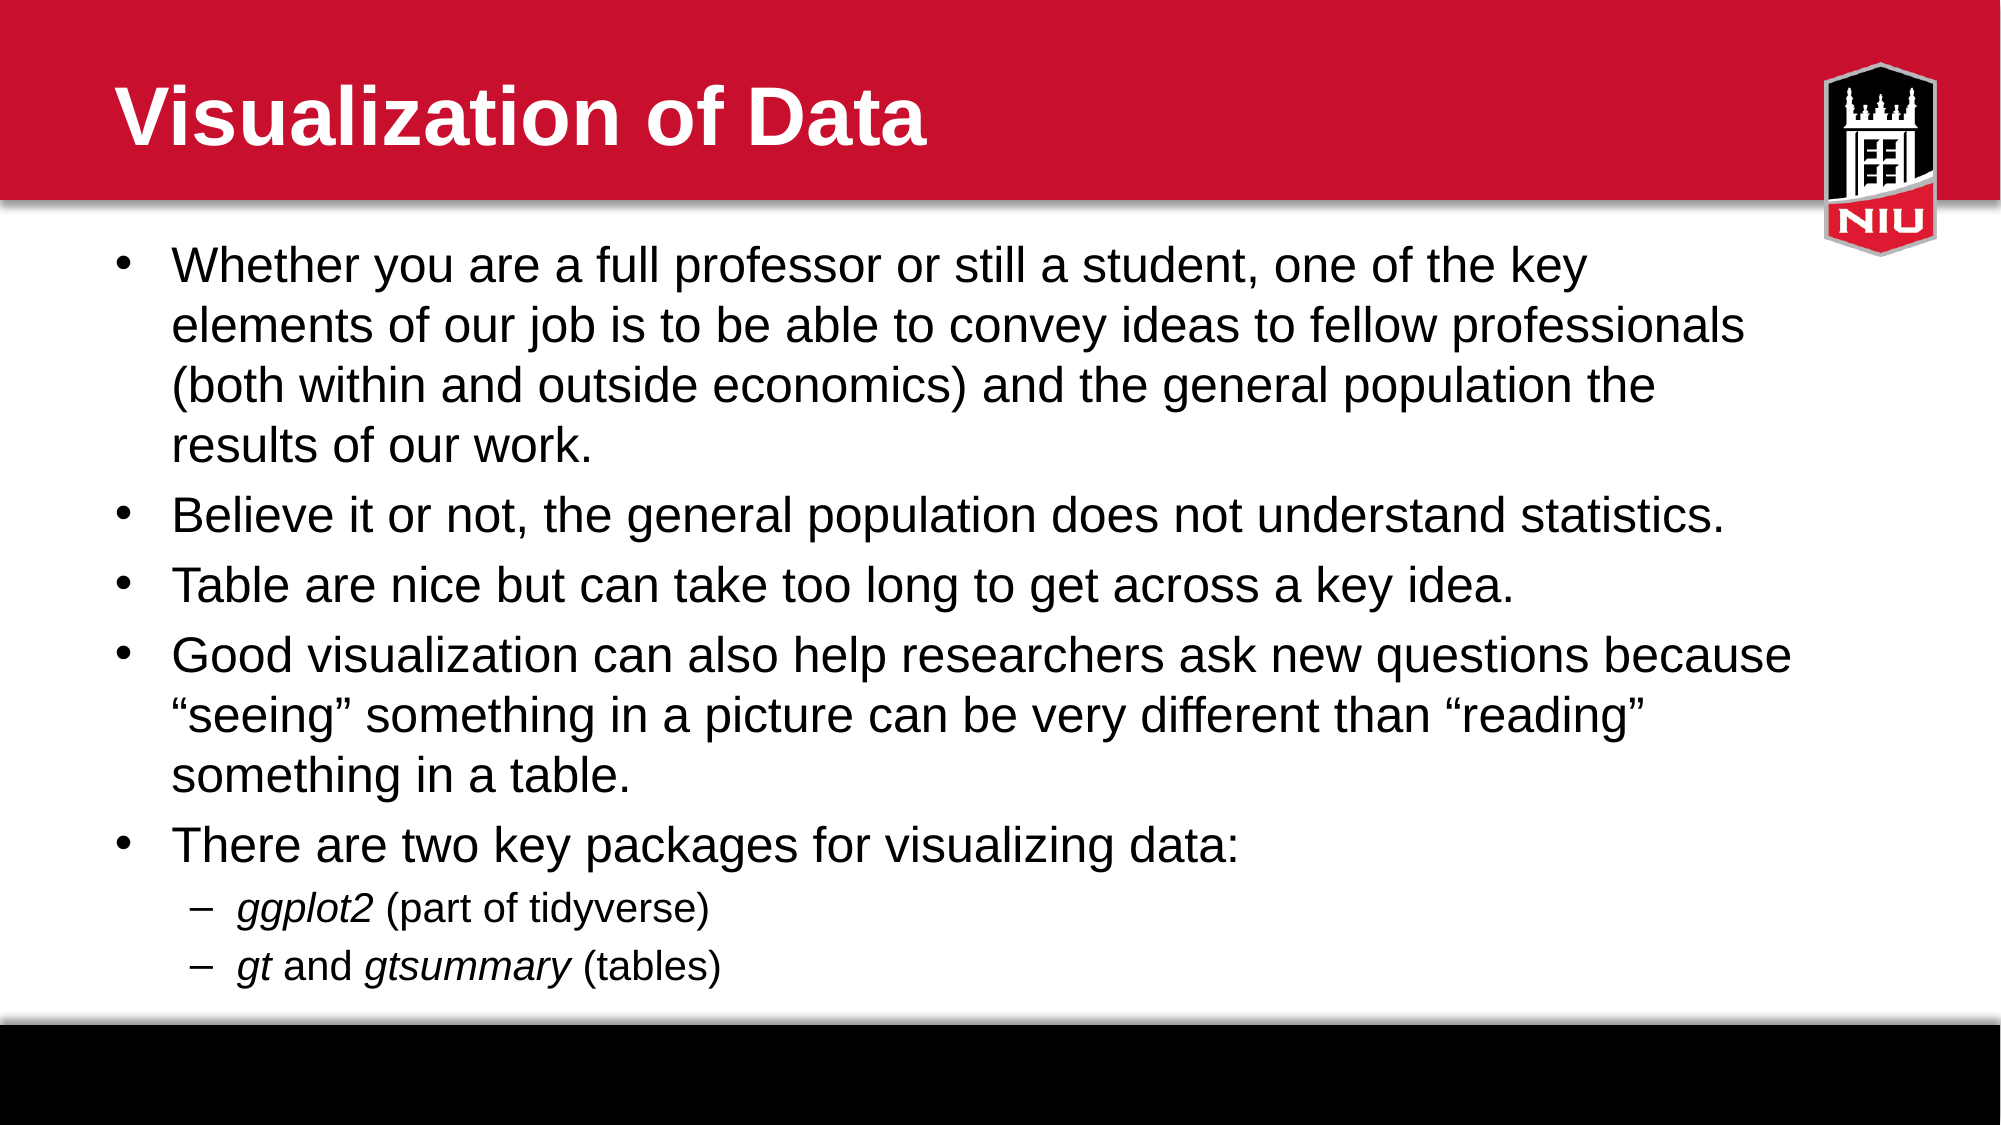

# Visualization of Data
Whether you are a full professor or still a student, one of the key elements of our job is to be able to convey ideas to fellow professionals (both within and outside economics) and the general population the results of our work.
Believe it or not, the general population does not understand statistics.
Table are nice but can take too long to get across a key idea.
Good visualization can also help researchers ask new questions because “seeing” something in a picture can be very different than “reading” something in a table.
There are two key packages for visualizing data:
ggplot2 (part of tidyverse)
gt and gtsummary (tables)